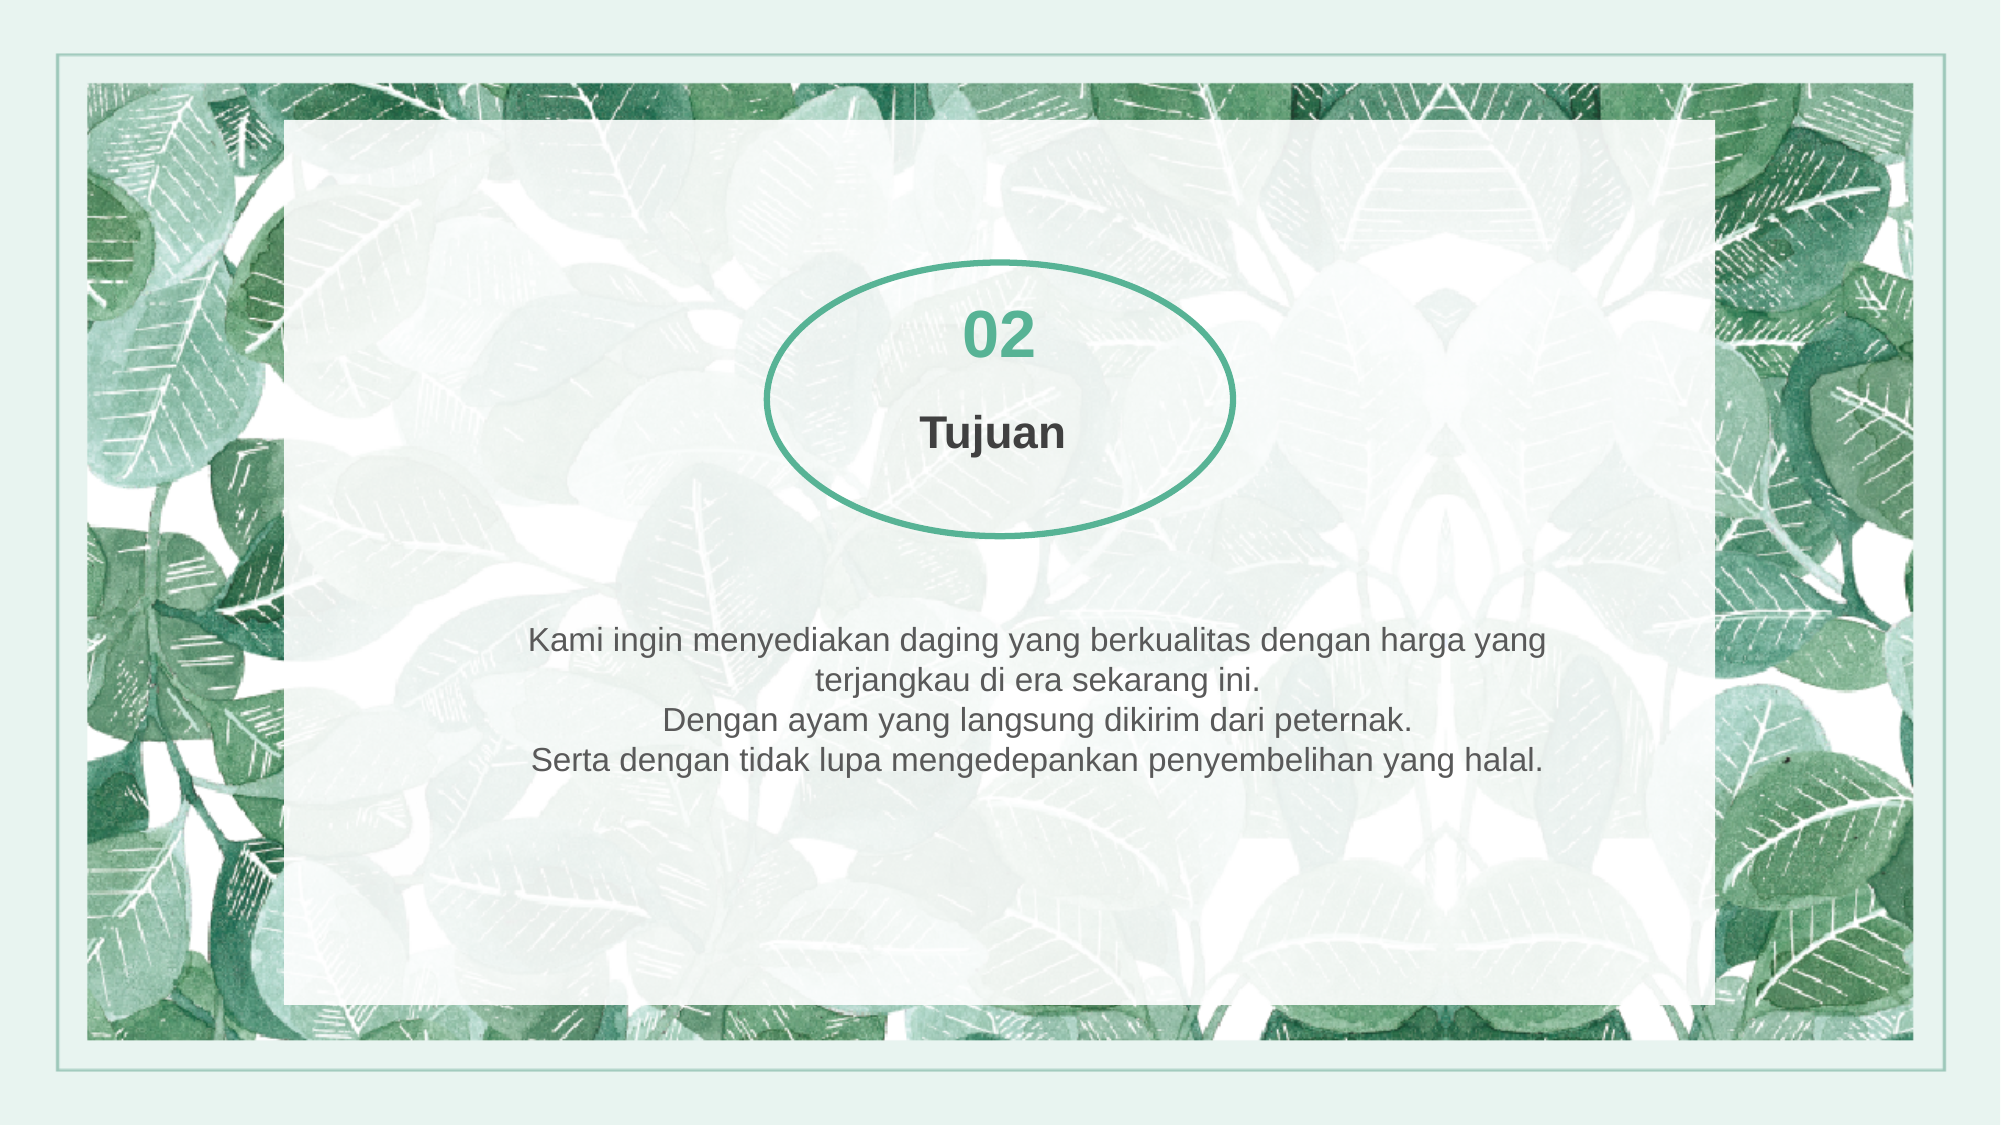

02
Tujuan
Kami ingin menyediakan daging yang berkualitas dengan harga yang terjangkau di era sekarang ini.
Dengan ayam yang langsung dikirim dari peternak.
Serta dengan tidak lupa mengedepankan penyembelihan yang halal.